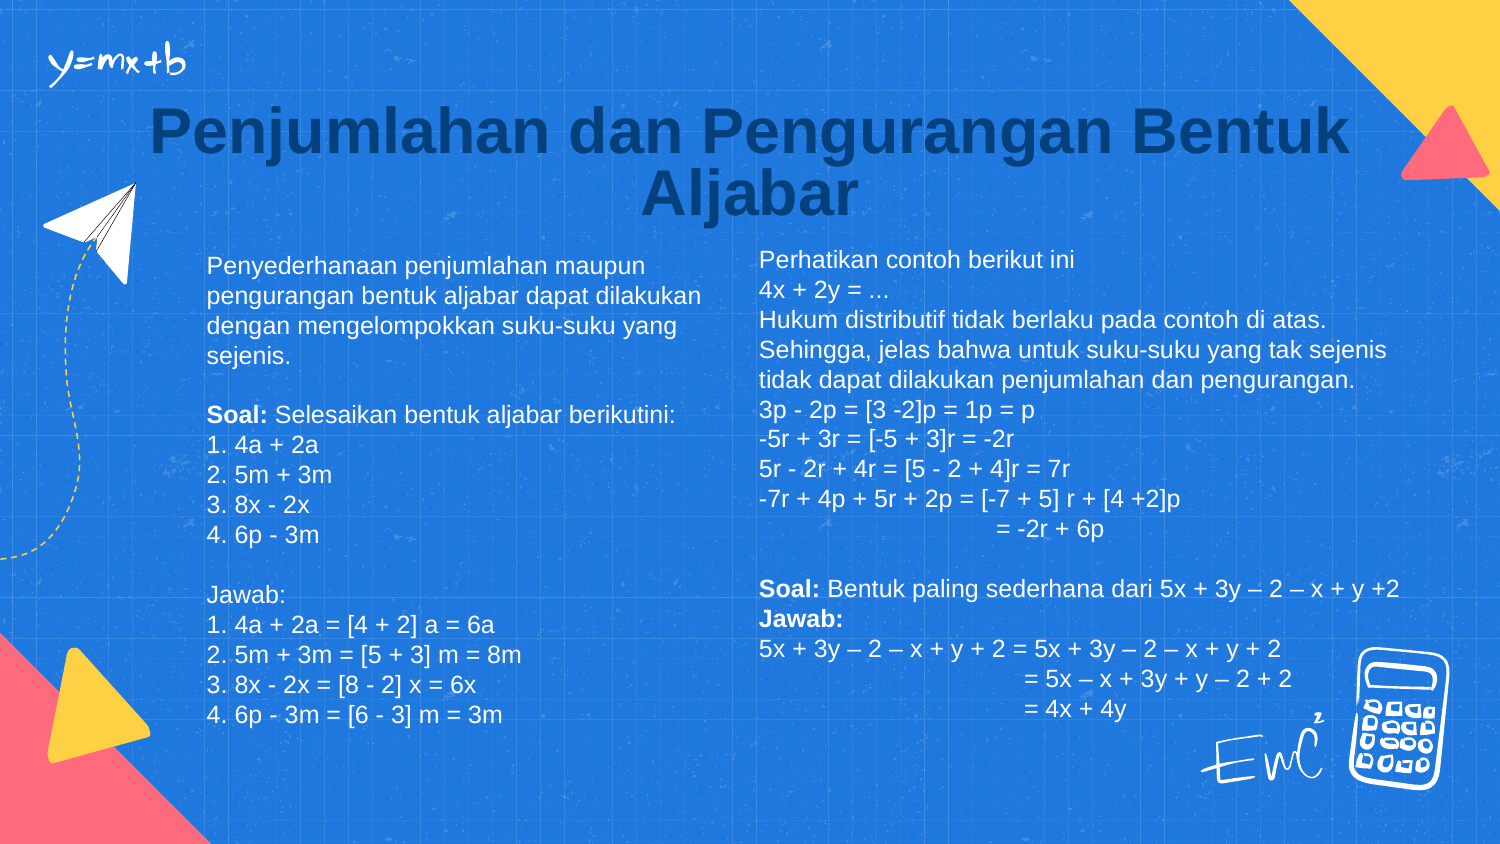

# Penjumlahan dan Pengurangan Bentuk Aljabar

Perhatikan contoh berikut ini
4x + 2y = ...
Hukum distributif tidak berlaku pada contoh di atas. Sehingga, jelas bahwa untuk suku-suku yang tak sejenis tidak dapat dilakukan penjumlahan dan pengurangan.
3p - 2p = [3 -2]p = 1p = p
-5r + 3r = [-5 + 3]r = -2r
5r - 2r + 4r = [5 - 2 + 4]r = 7r
-7r + 4p + 5r + 2p = [-7 + 5] r + [4 +2]p
                                  = -2r + 6p
Soal: Bentuk paling sederhana dari 5x + 3y – 2 – x + y +2
Jawab:
5x + 3y – 2 – x + y + 2 = 5x + 3y – 2 – x + y + 2
                                      = 5x – x + 3y + y – 2 + 2
                                      = 4x + 4y
Penyederhanaan penjumlahan maupun pengurangan bentuk aljabar dapat dilakukan dengan mengelompokkan suku-suku yang sejenis.
Soal: Selesaikan bentuk aljabar berikutini:
1. 4a + 2a
2. 5m + 3m
3. 8x - 2x
4. 6p - 3m

Jawab:
1. 4a + 2a = [4 + 2] a = 6a
2. 5m + 3m = [5 + 3] m = 8m
3. 8x - 2x = [8 - 2] x = 6x
4. 6p - 3m = [6 - 3] m = 3m